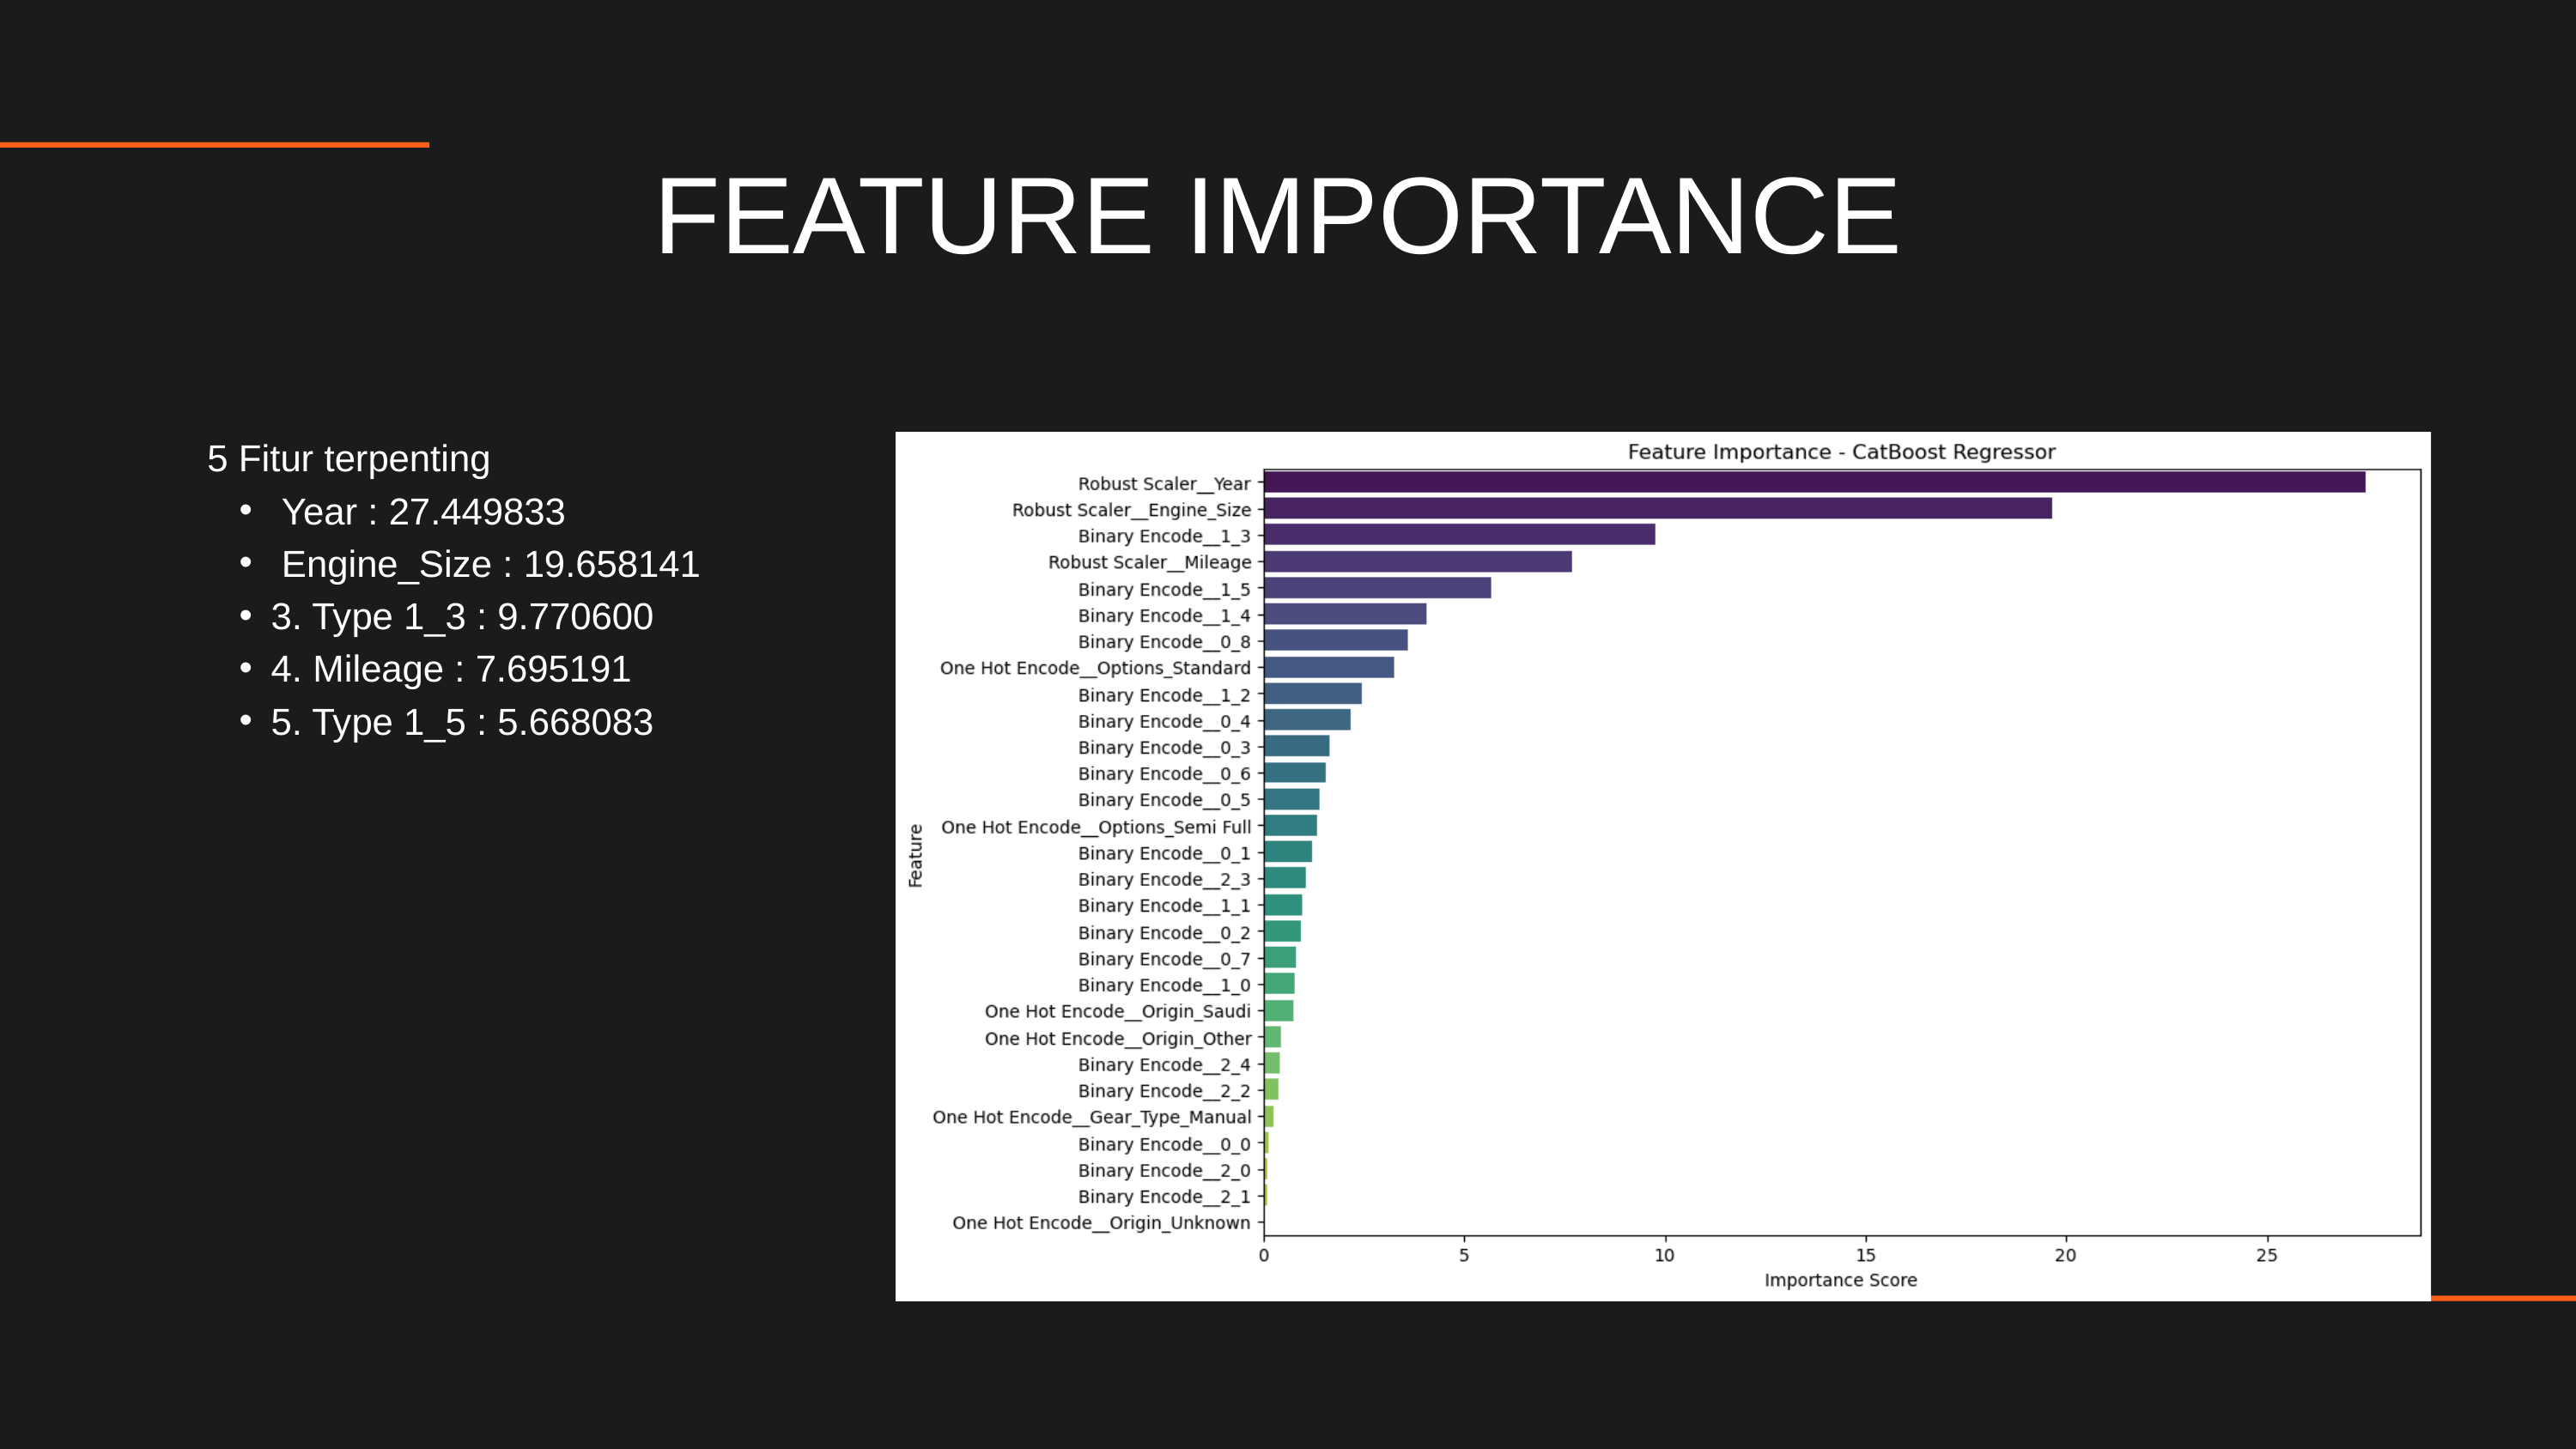

FEATURE IMPORTANCE
5 Fitur terpenting
 Year : 27.449833
 Engine_Size : 19.658141
3. Type 1_3 : 9.770600
4. Mileage : 7.695191
5. Type 1_5 : 5.668083